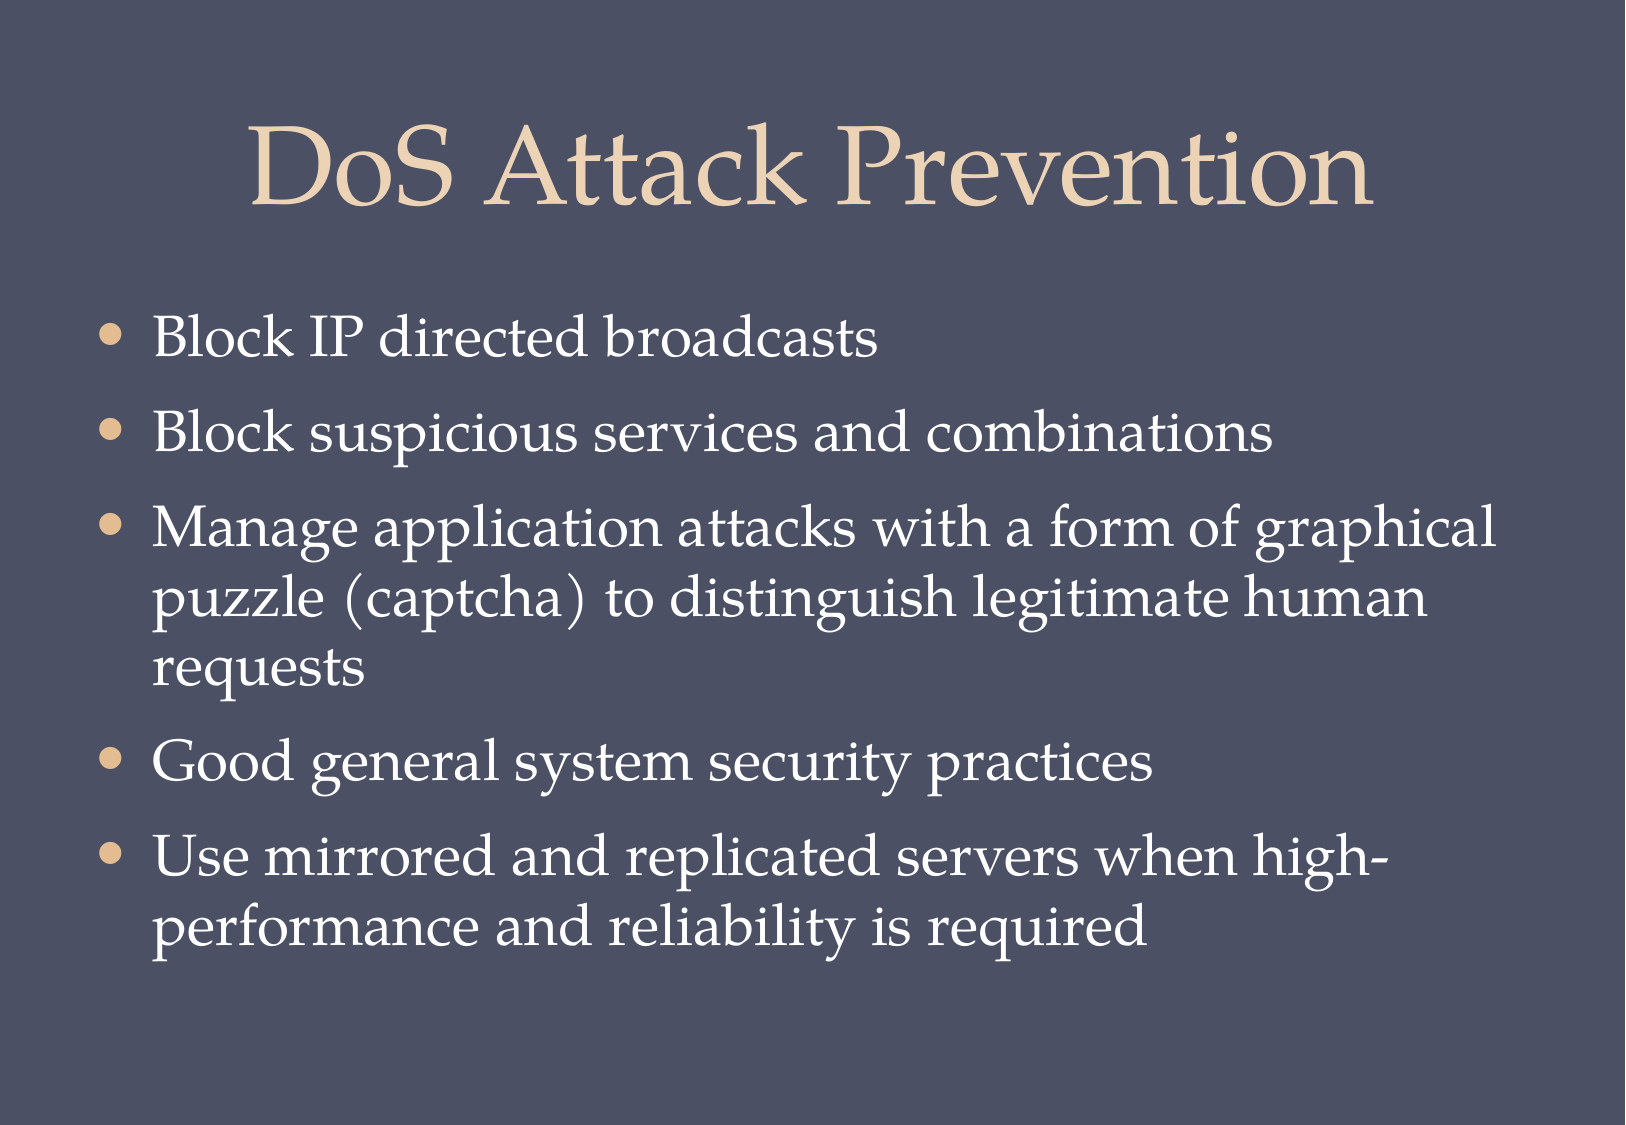

# DoS Attack Prevention
Block IP directed broadcasts
Block suspicious services and combinations
Manage application attacks with a form of graphical puzzle (captcha) to distinguish legitimate human requests
Good general system security practices
Use mirrored and replicated servers when high-performance and reliability is required